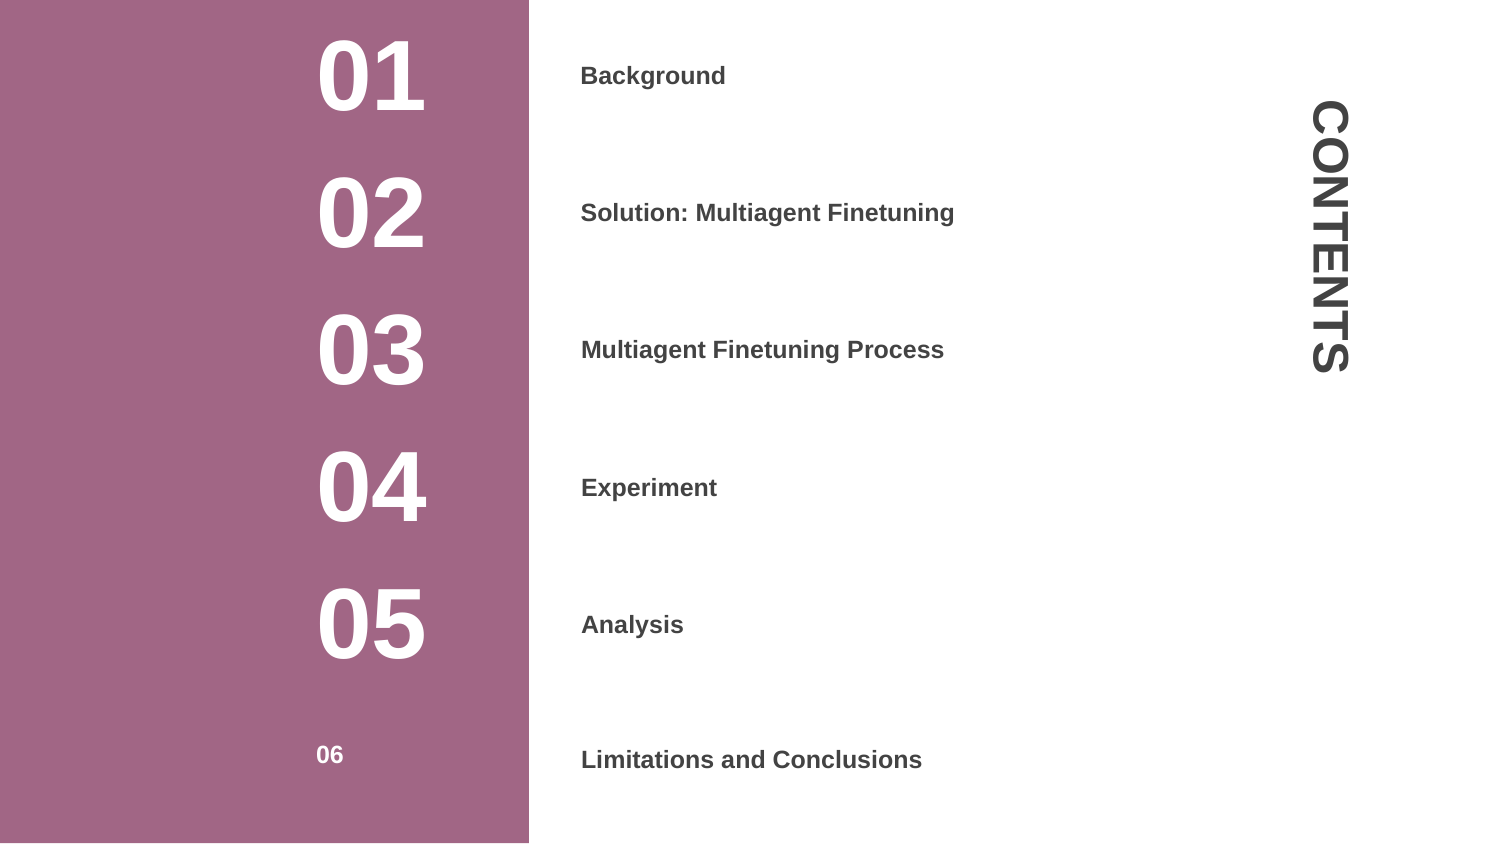

# Background
01
Solution: Multiagent Finetuning

02
 CONTENTS
Multiagent Finetuning Process
03
Experiment
04
Analysis
05
Limitations and Conclusions
06